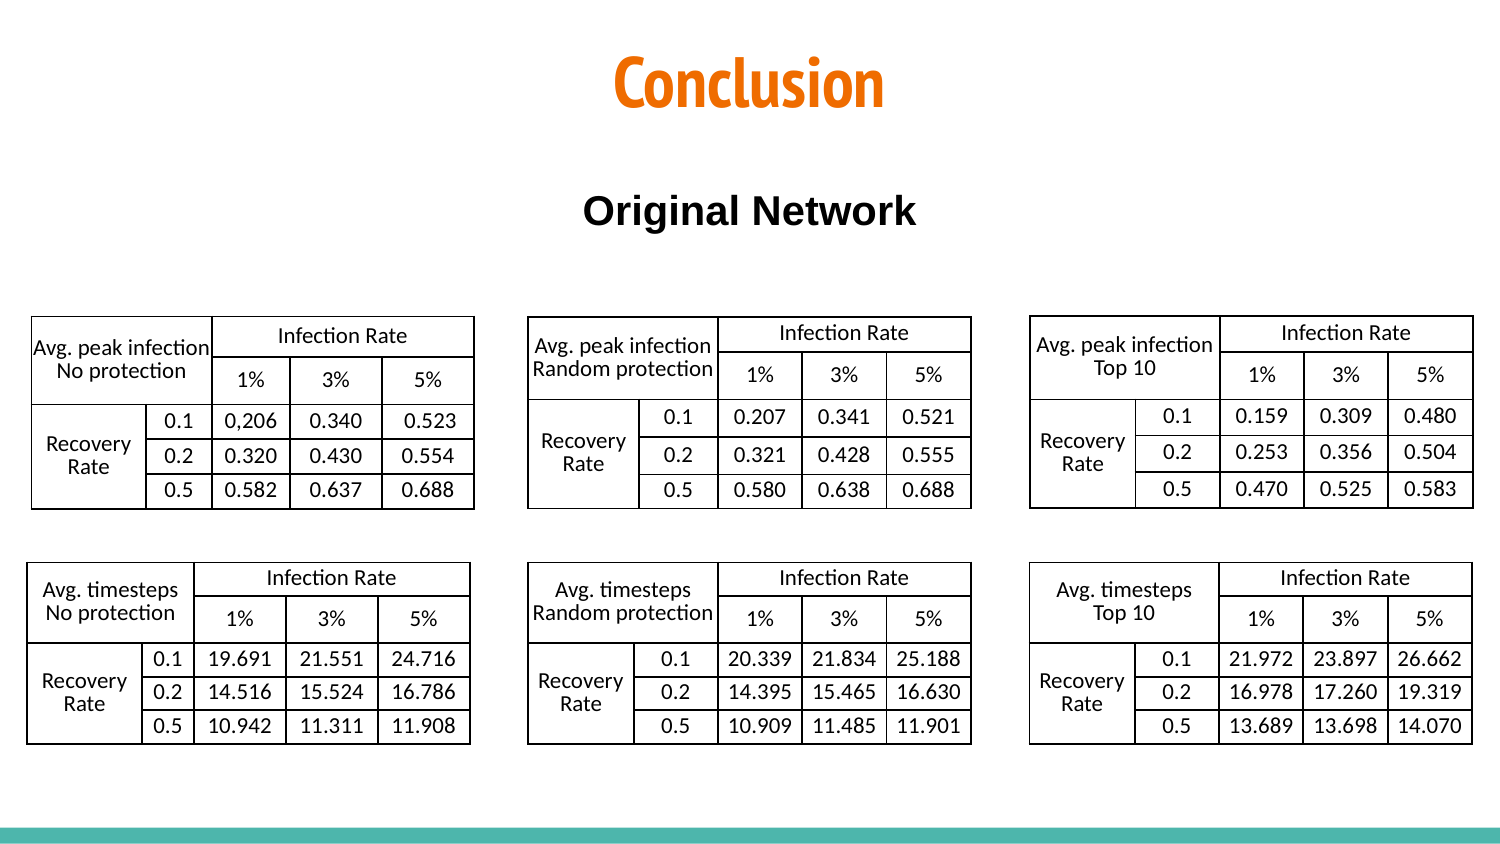

# Conclusion
Original Network
| Avg. peak infection Top 10 |  | Infection Rate |  |  |
| --- | --- | --- | --- | --- |
|  |  | 1% | 3% | 5% |
| Recovery Rate | 0.1 | 0.159 | 0.309 | 0.480 |
|  | 0.2 | 0.253 | 0.356 | 0.504 |
|  | 0.5 | 0.470 | 0.525 | 0.583 |
| Avg. peak infection No protection |  | Infection Rate |  |  |
| --- | --- | --- | --- | --- |
|  |  | 1% | 3% | 5% |
| Recovery Rate | 0.1 | 0,206 | 0.340 | 0.523 |
|  | 0.2 | 0.320 | 0.430 | 0.554 |
|  | 0.5 | 0.582 | 0.637 | 0.688 |
| Avg. peak infection Random protection |  | Infection Rate |  |  |
| --- | --- | --- | --- | --- |
|  |  | 1% | 3% | 5% |
| Recovery Rate | 0.1 | 0.207 | 0.341 | 0.521 |
|  | 0.2 | 0.321 | 0.428 | 0.555 |
|  | 0.5 | 0.580 | 0.638 | 0.688 |
| Avg. timesteps Random protection |  | Infection Rate |  |  |
| --- | --- | --- | --- | --- |
|  |  | 1% | 3% | 5% |
| Recovery Rate | 0.1 | 20.339 | 21.834 | 25.188 |
|  | 0.2 | 14.395 | 15.465 | 16.630 |
|  | 0.5 | 10.909 | 11.485 | 11.901 |
| Avg. timesteps Top 10 |  | Infection Rate |  |  |
| --- | --- | --- | --- | --- |
|  |  | 1% | 3% | 5% |
| Recovery Rate | 0.1 | 21.972 | 23.897 | 26.662 |
|  | 0.2 | 16.978 | 17.260 | 19.319 |
|  | 0.5 | 13.689 | 13.698 | 14.070 |
| Avg. timesteps No protection |  | Infection Rate |  |  |
| --- | --- | --- | --- | --- |
|  |  | 1% | 3% | 5% |
| Recovery Rate | 0.1 | 19.691 | 21.551 | 24.716 |
|  | 0.2 | 14.516 | 15.524 | 16.786 |
|  | 0.5 | 10.942 | 11.311 | 11.908 |